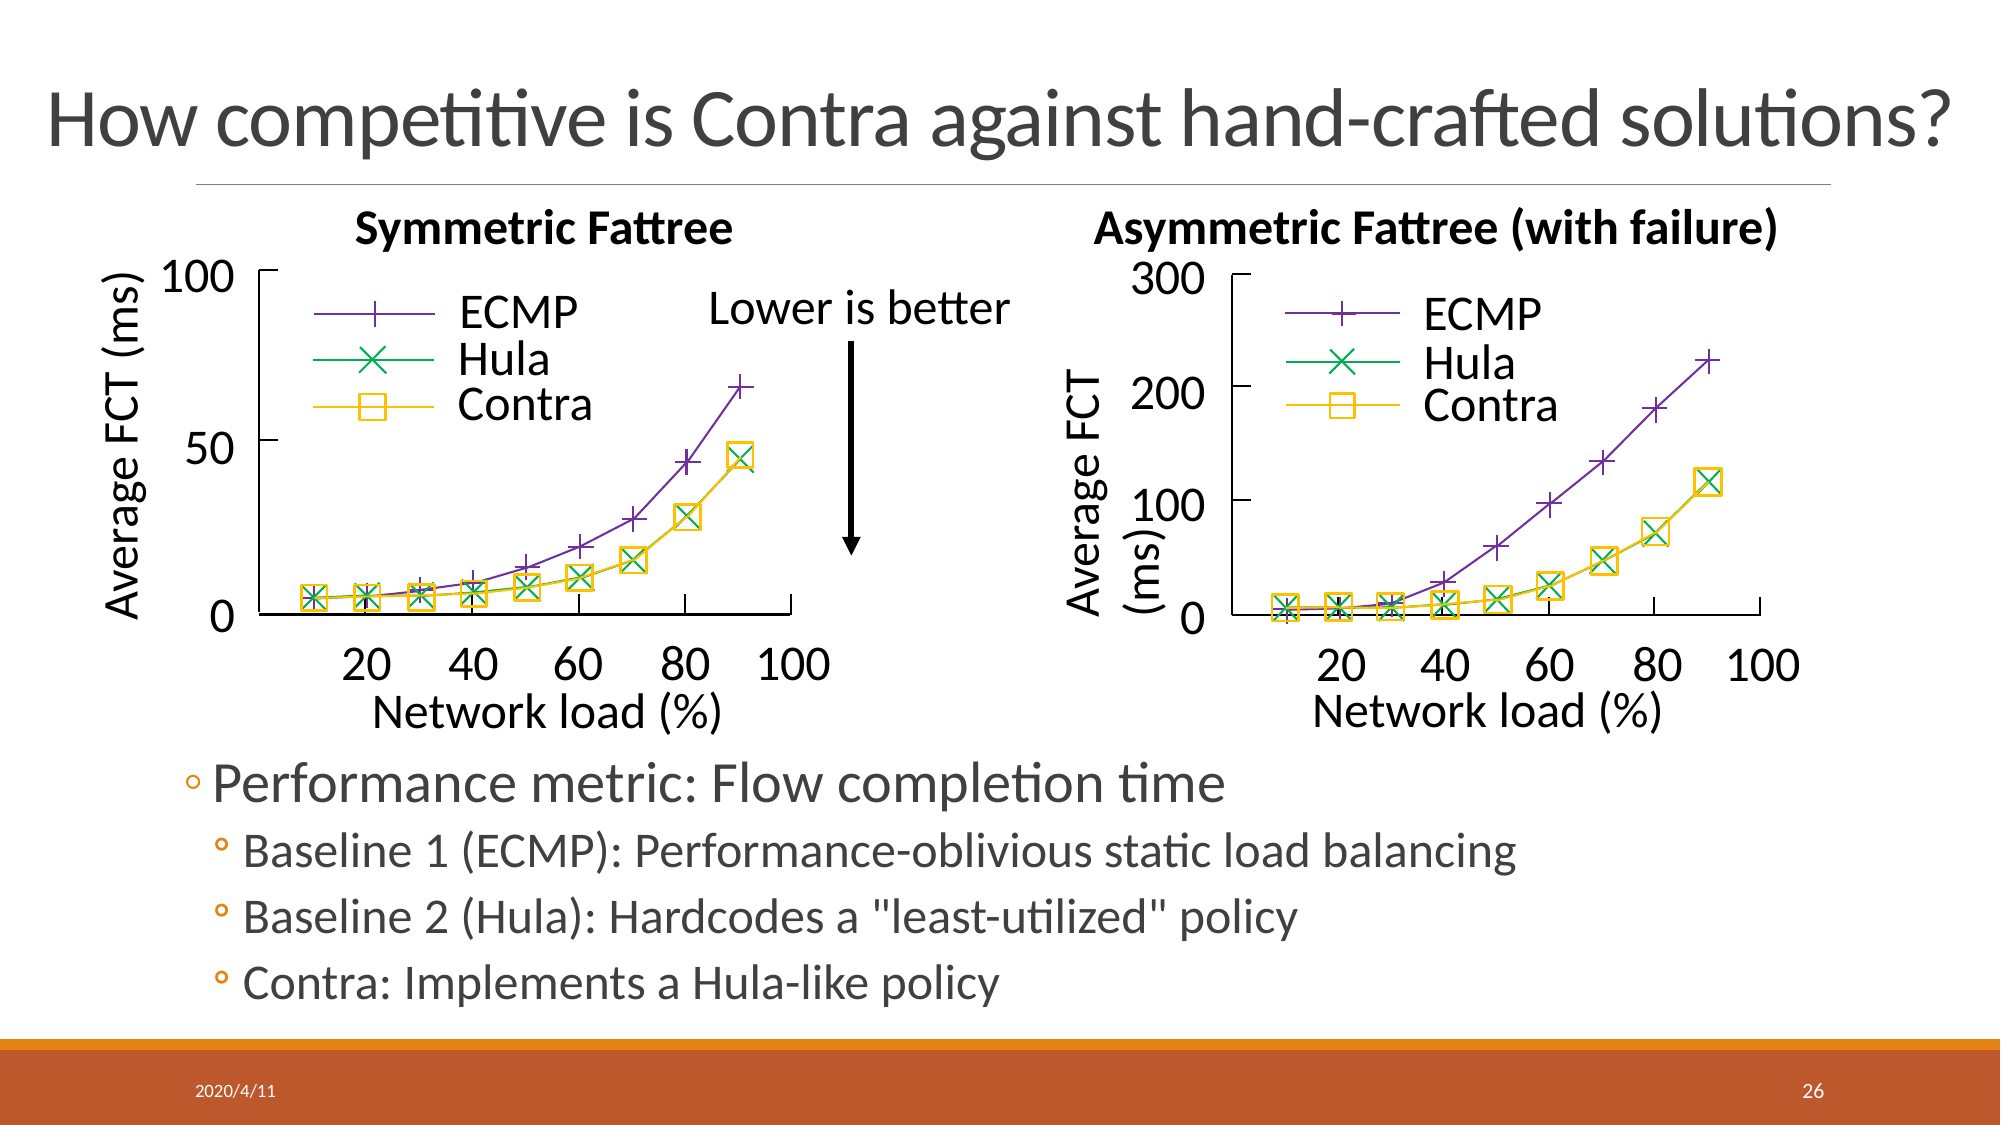

# How competitive is Contra against hand-crafted solutions?
Asymmetric Fattree (with failure)
Symmetric Fattree
100
50
0
Average FCT (ms)
20
40
60
80
100
Network load (%)
300
200
100
0
Average FCT (ms)
20
40
60
80
100
Network load (%)
Lower is better
ECMP
ECMP
Hula
Hula
Contra

Contra

Performance metric: Flow completion time
Baseline 1 (ECMP): Performance-oblivious static load balancing
Baseline 2 (Hula): Hardcodes a "least-utilized" policy
Contra: Implements a Hula-like policy
2020/4/11
26